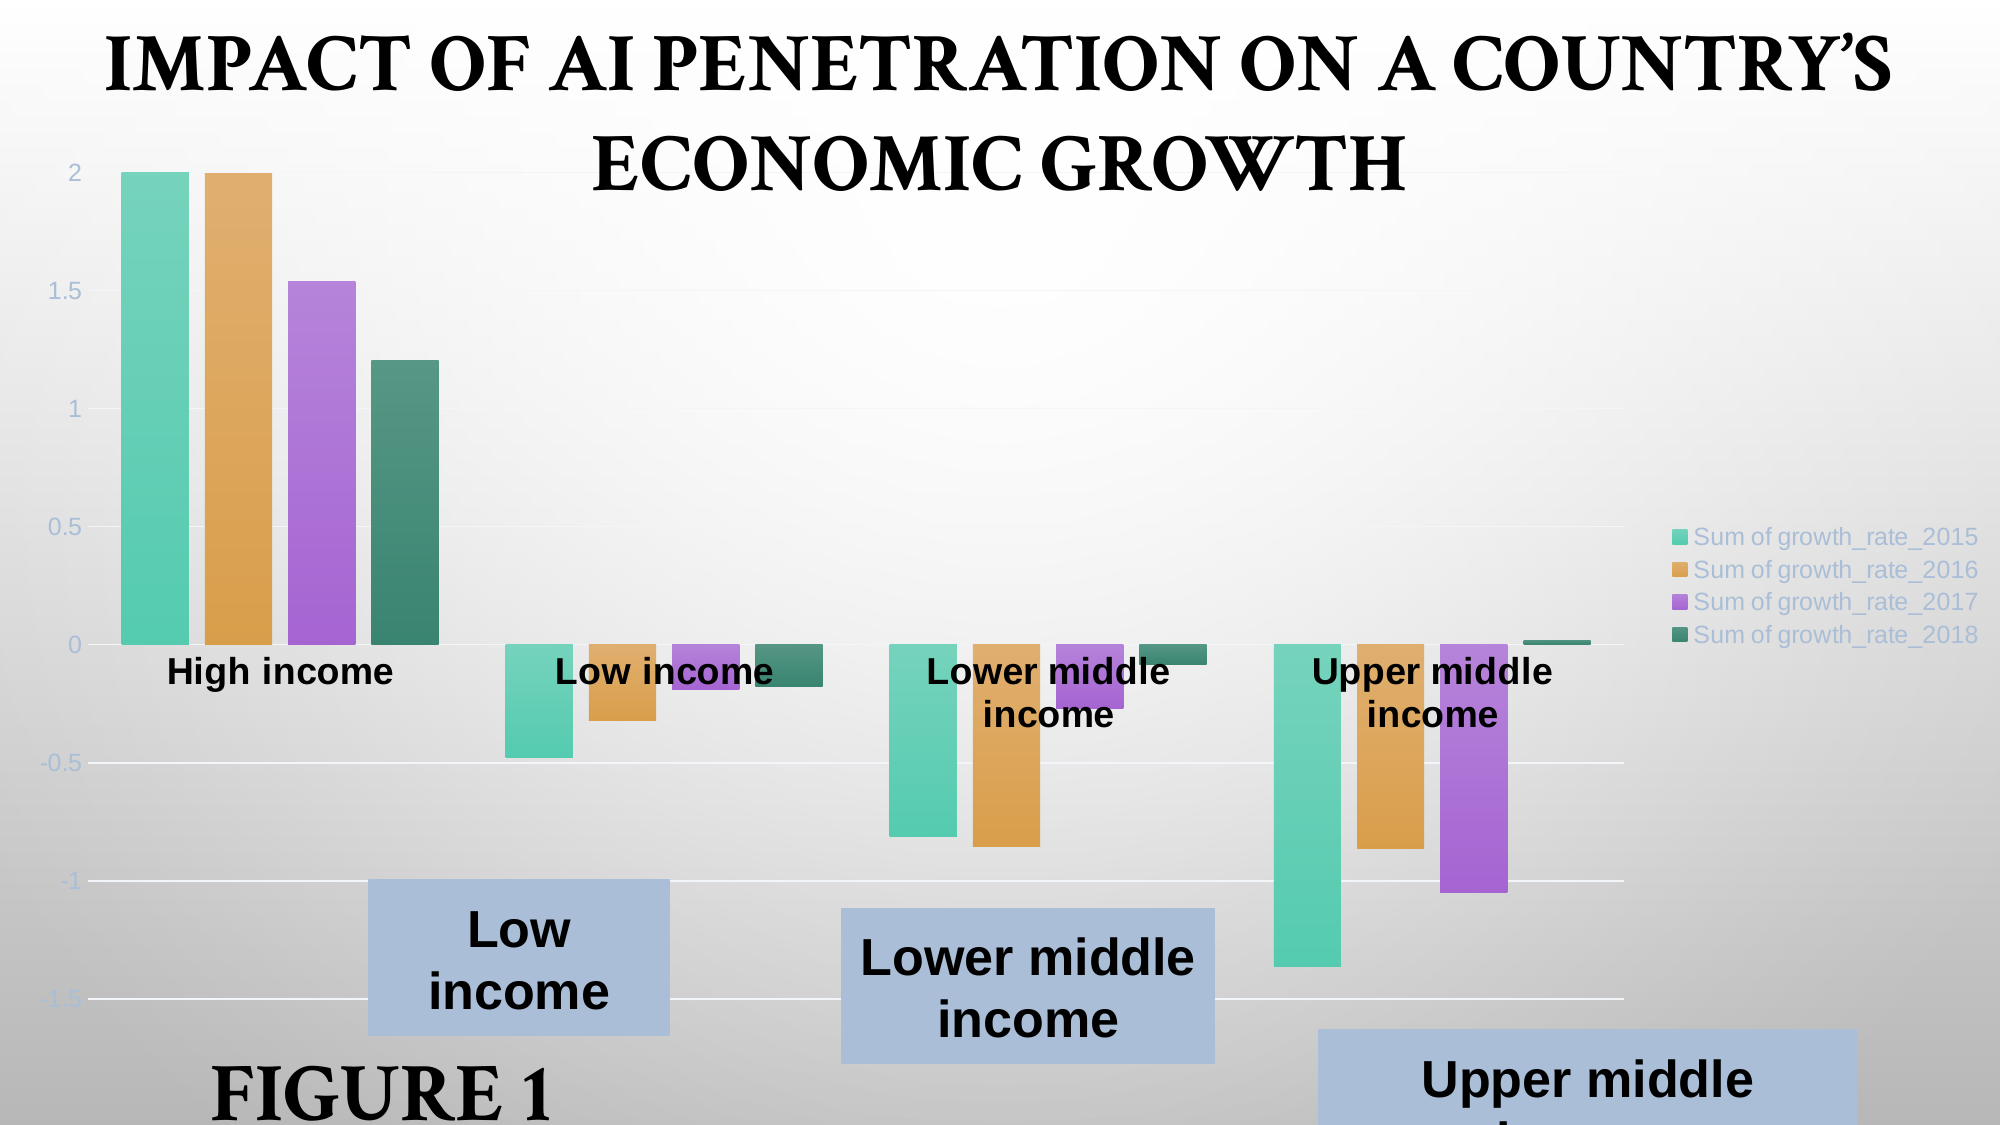

IMPACT OF AI PENETRATION ON A COUNTRY’S ECONOMIC GROWTH

### Chart

| Category | Sum of growth_rate_2015 | Sum of growth_rate_2016 | Sum of growth_rate_2017 | Sum of growth_rate_2018 |
|---|---|---|---|---|
| High income | 2.0799844683990014 | 1.9948845797522146 | 1.5379188704890325 | 1.2025728678149192 |
| Low income | -0.47531098447505893 | -0.3192186622015432 | -0.1909498799944614 | -0.17494633583800678 |
| Lower middle income | -0.8099153568122756 | -0.8541242143122465 | -0.2691612179214989 | -0.08284741256074009 |
| Upper middle income | -1.3638345665807188 | -0.8614128783120207 | -1.0480960371408794 | 0.01710657222358481 |
Low income
Lower middle income
FIGURE 1
Upper middle income